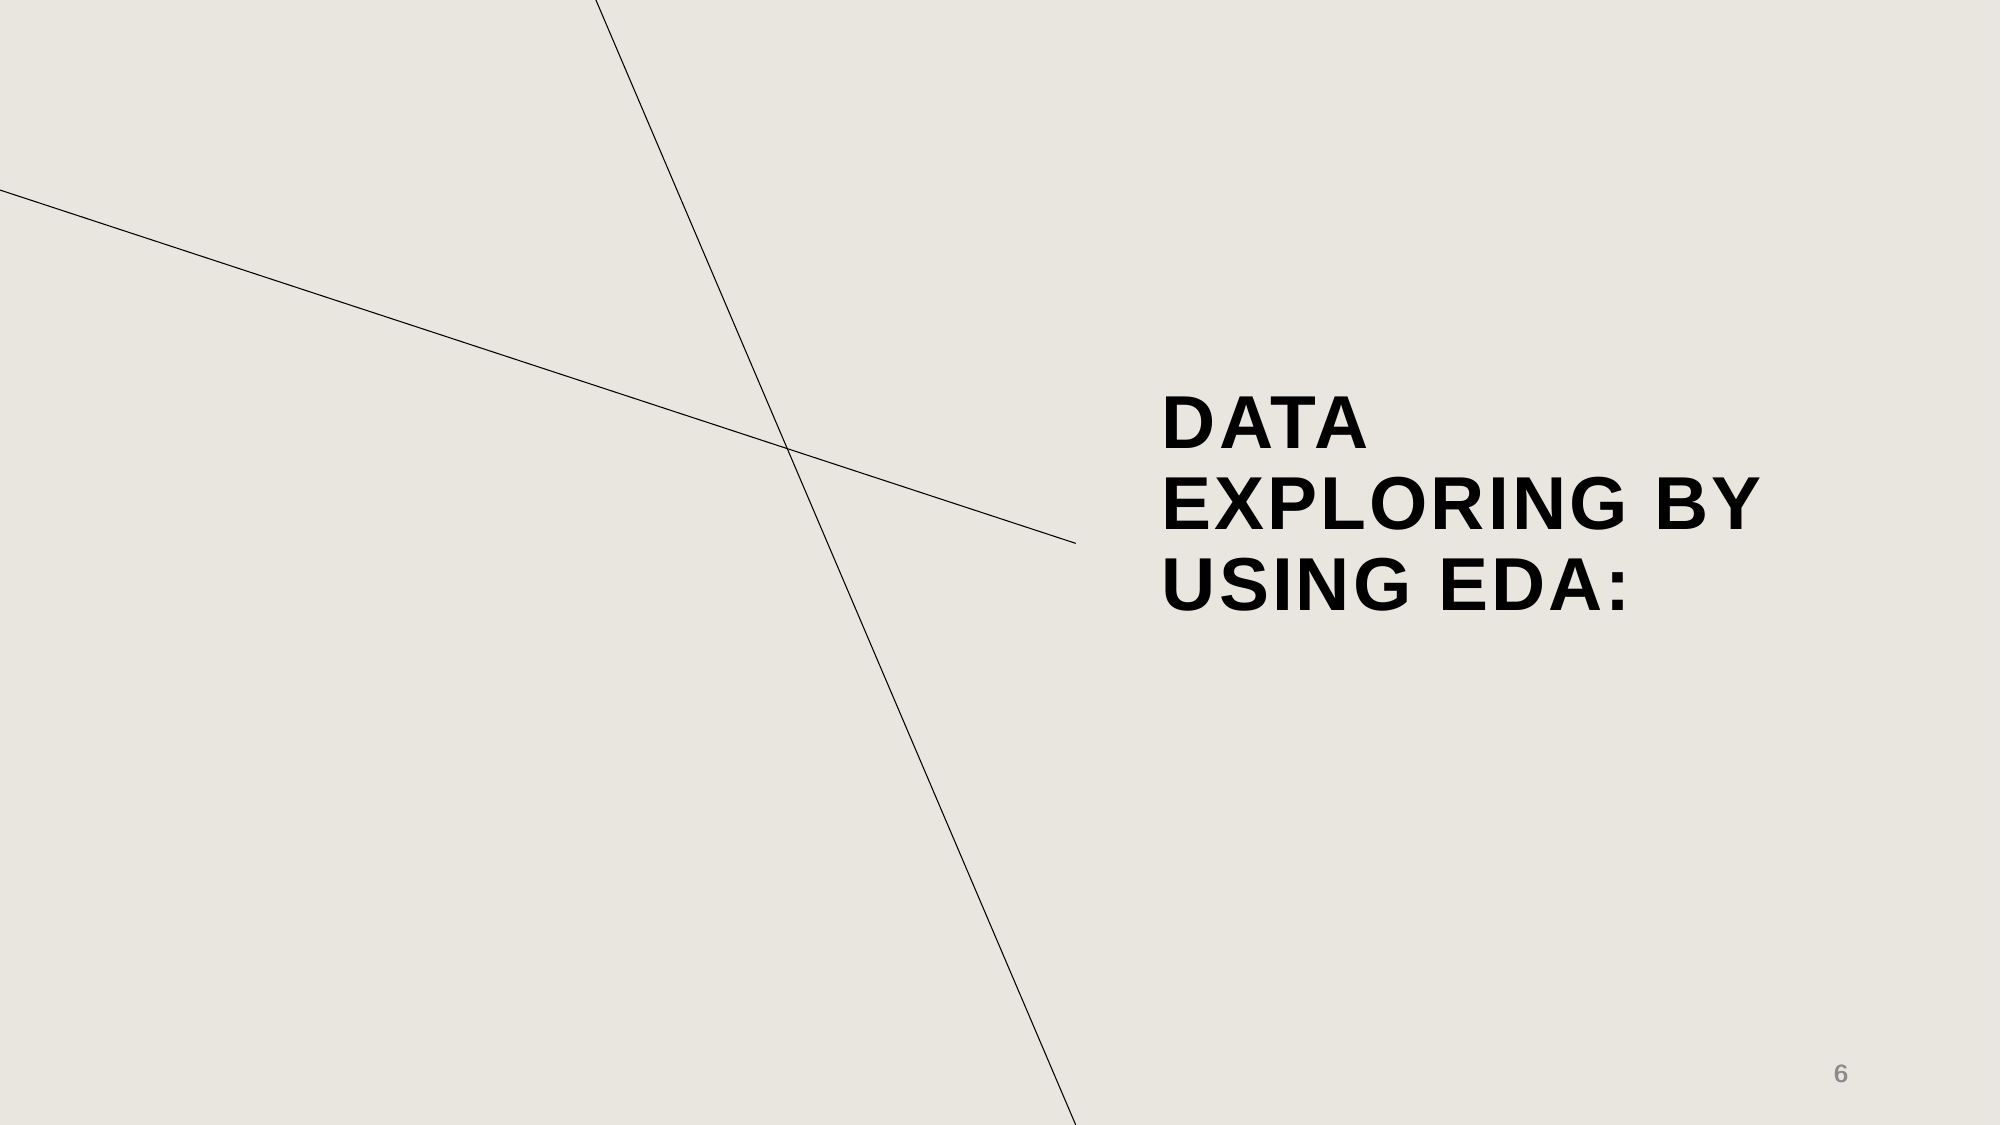

# Data Exploring by using EDA:
6
6